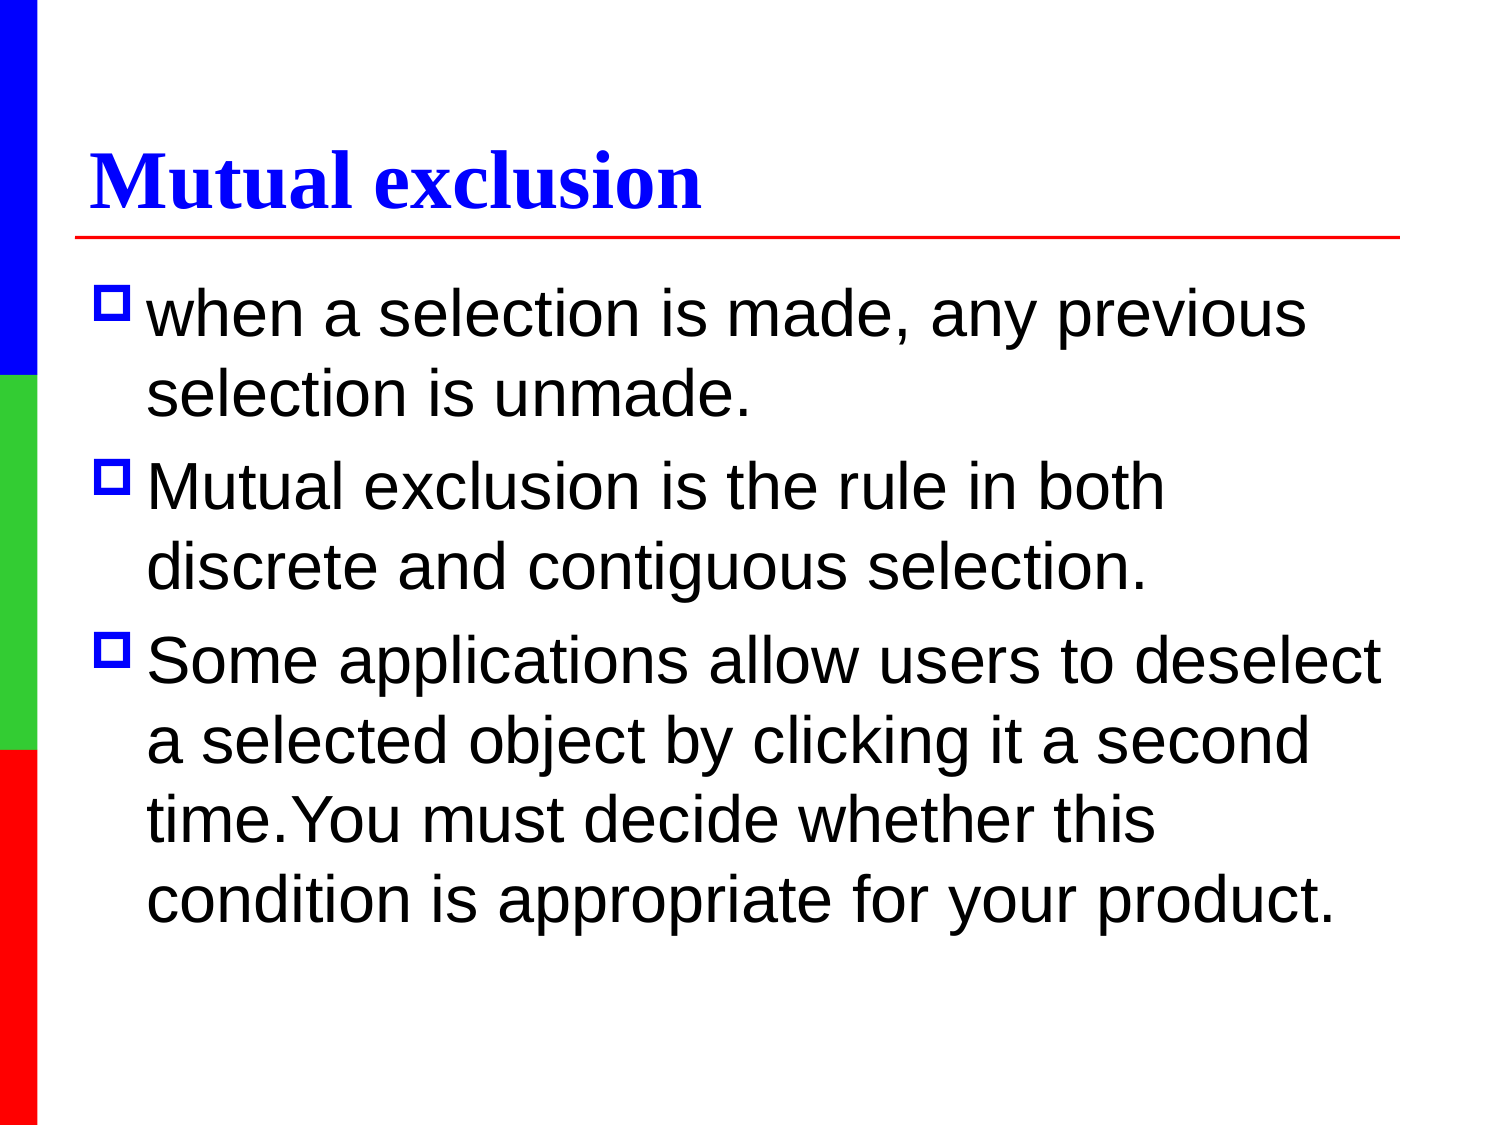

# Mutual exclusion
when a selection is made, any previous selection is unmade.
Mutual exclusion is the rule in both discrete and contiguous selection.
Some applications allow users to deselect a selected object by clicking it a second time.You must decide whether this condition is appropriate for your product.